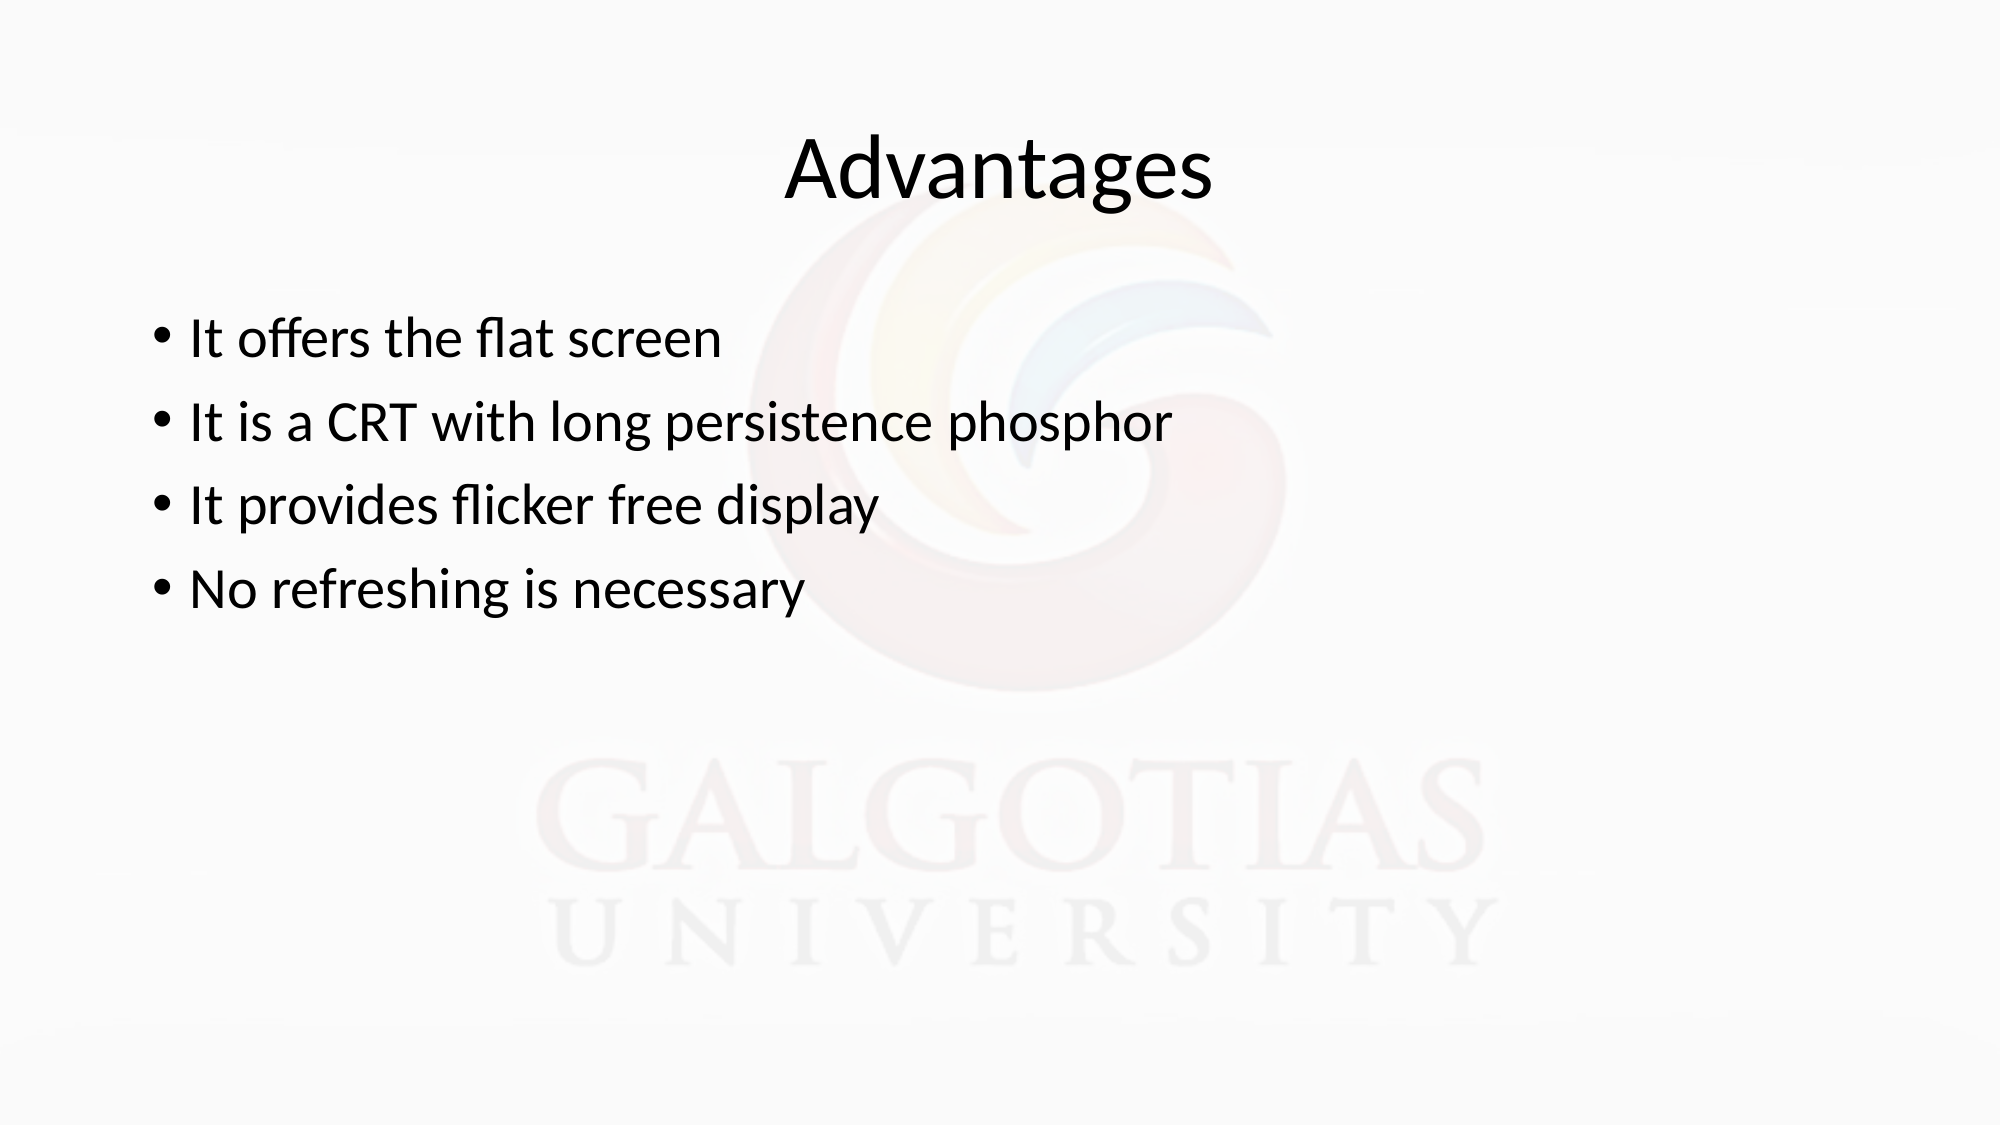

# Advantages
It offers the flat screen
It is a CRT with long persistence phosphor
It provides flicker free display
No refreshing is necessary